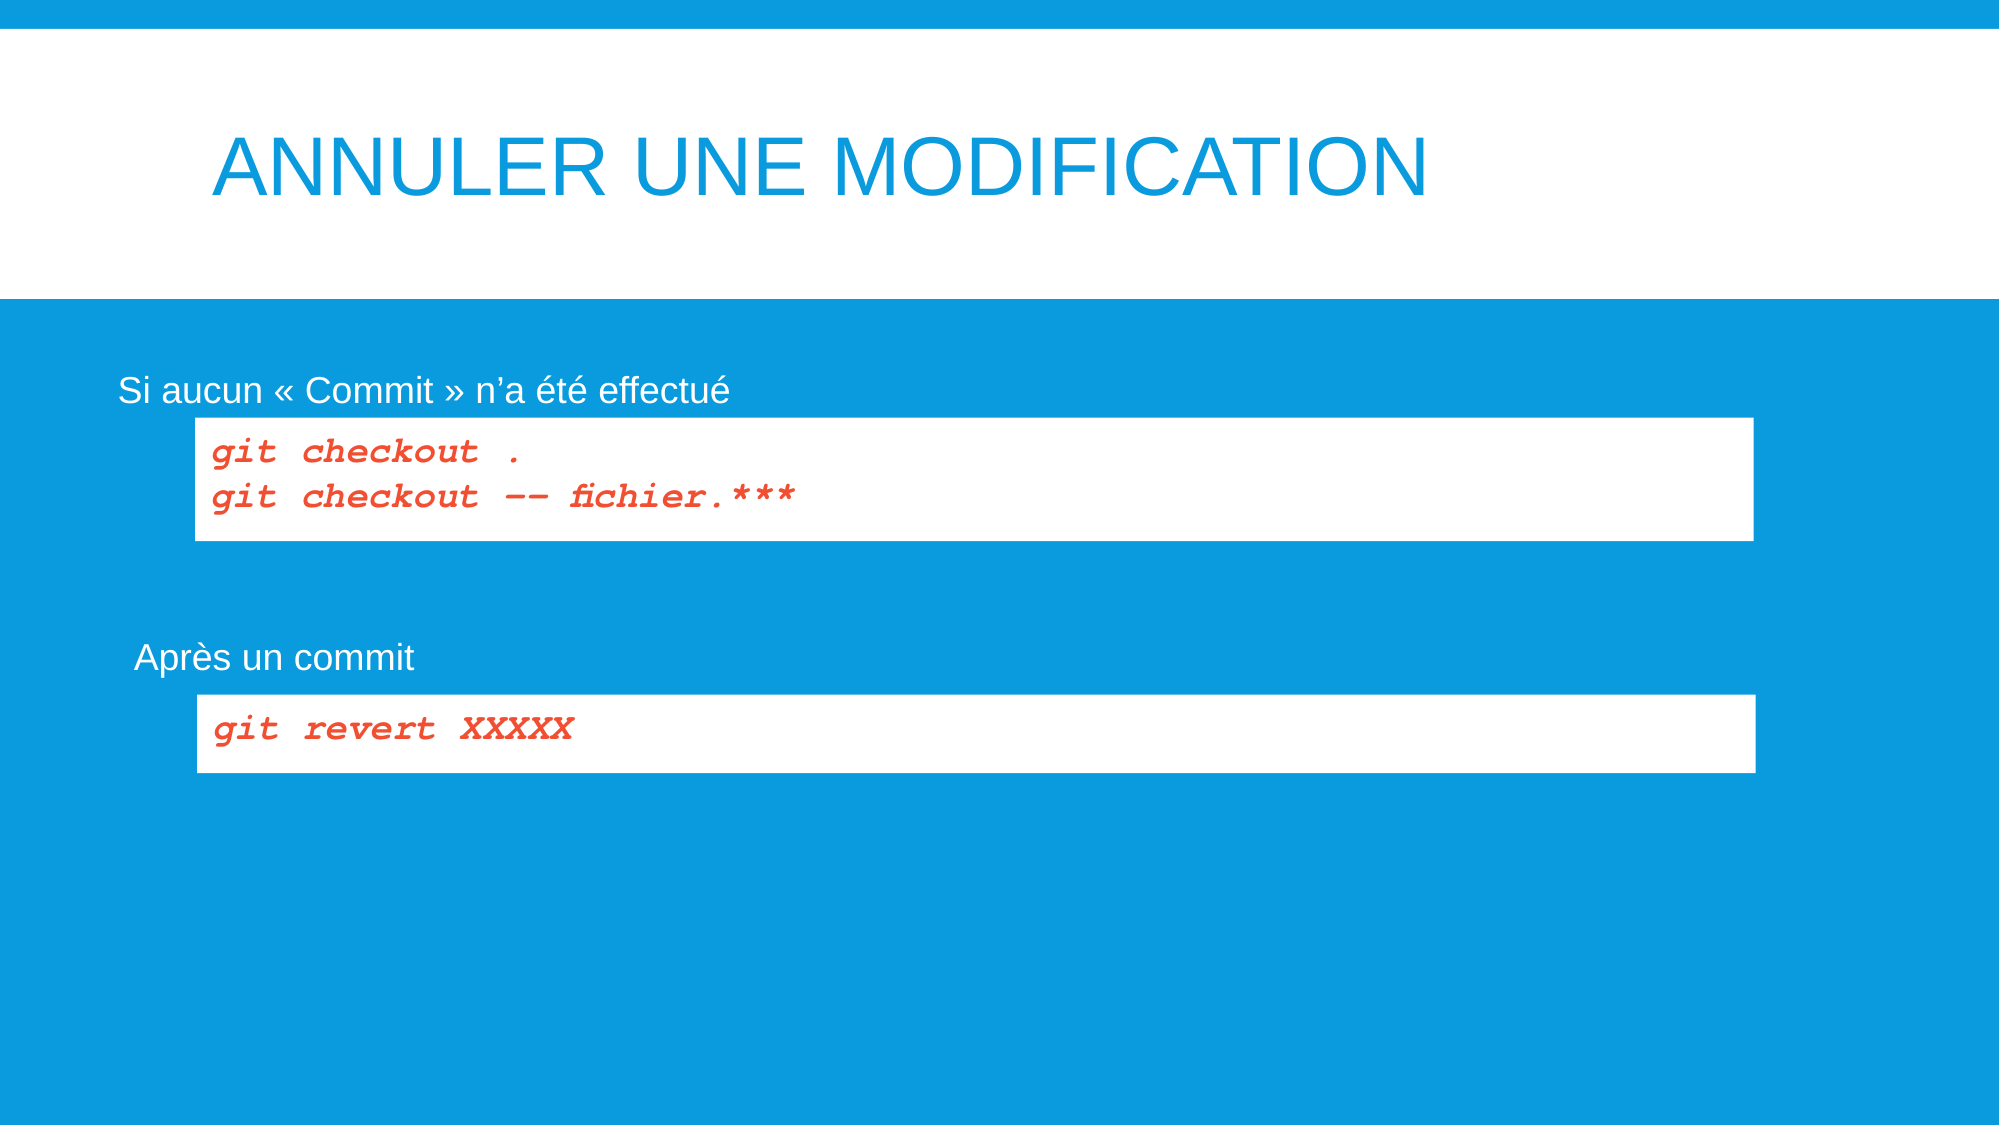

# Annuler une modification
Si aucun « Commit » n’a été effectué
git checkout .
git checkout -- fichier.***
Après un commit
git revert XXXXX